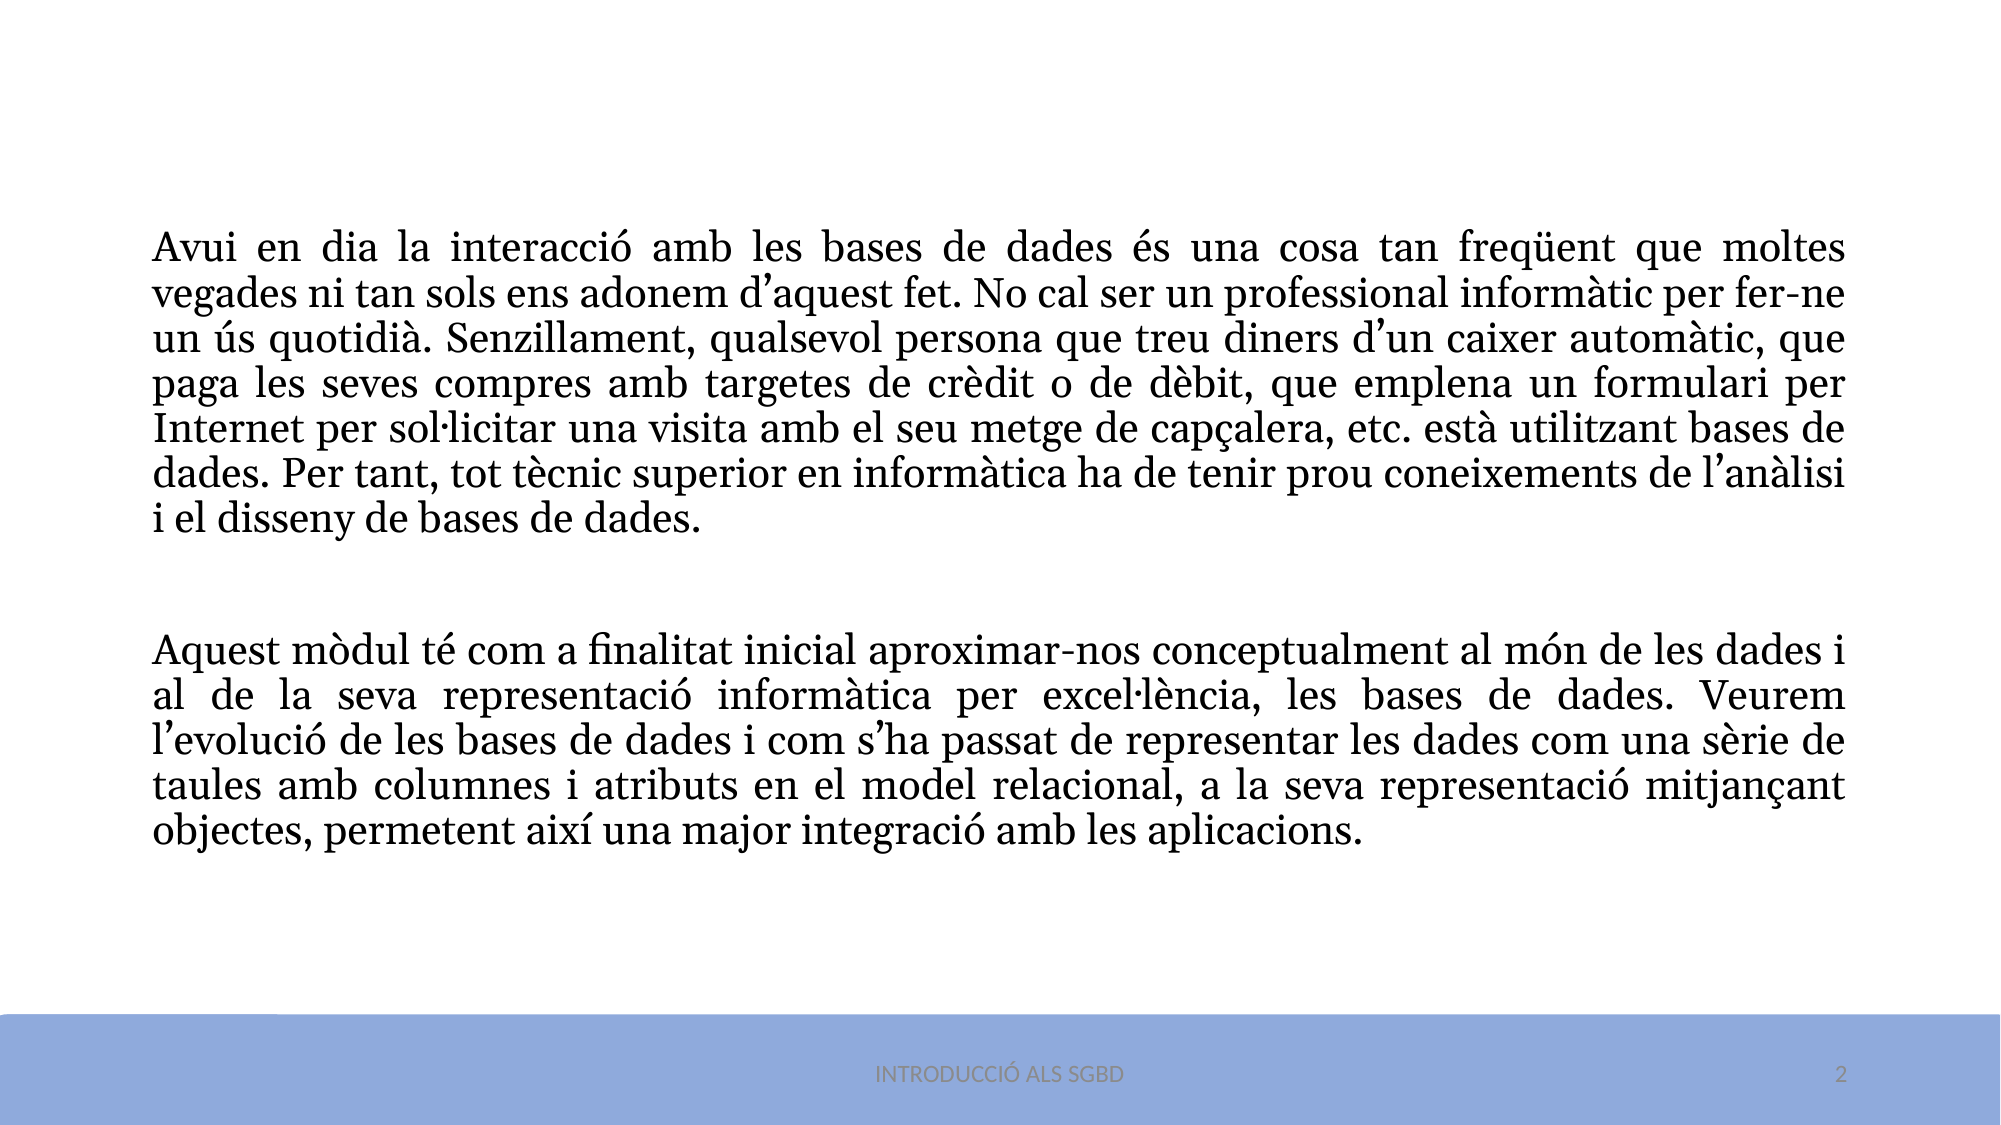

Avui en dia la interacció amb les bases de dades és una cosa tan freqüent que moltes vegades ni tan sols ens adonem d’aquest fet. No cal ser un professional informàtic per fer-ne un ús quotidià. Senzillament, qualsevol persona que treu diners d’un caixer automàtic, que paga les seves compres amb targetes de crèdit o de dèbit, que emplena un formulari per Internet per sol·licitar una visita amb el seu metge de capçalera, etc. està utilitzant bases de dades. Per tant, tot tècnic superior en informàtica ha de tenir prou coneixements de l’anàlisi i el disseny de bases de dades.

Aquest mòdul té com a finalitat inicial aproximar-nos conceptualment al món de les dades i al de la seva representació informàtica per excel·lència, les bases de dades. Veurem l’evolució de les bases de dades i com s’ha passat de representar les dades com una sèrie de taules amb columnes i atributs en el model relacional, a la seva representació mitjançant objectes, permetent així una major integració amb les aplicacions.
INTRODUCCIÓ ALS SGBD
2